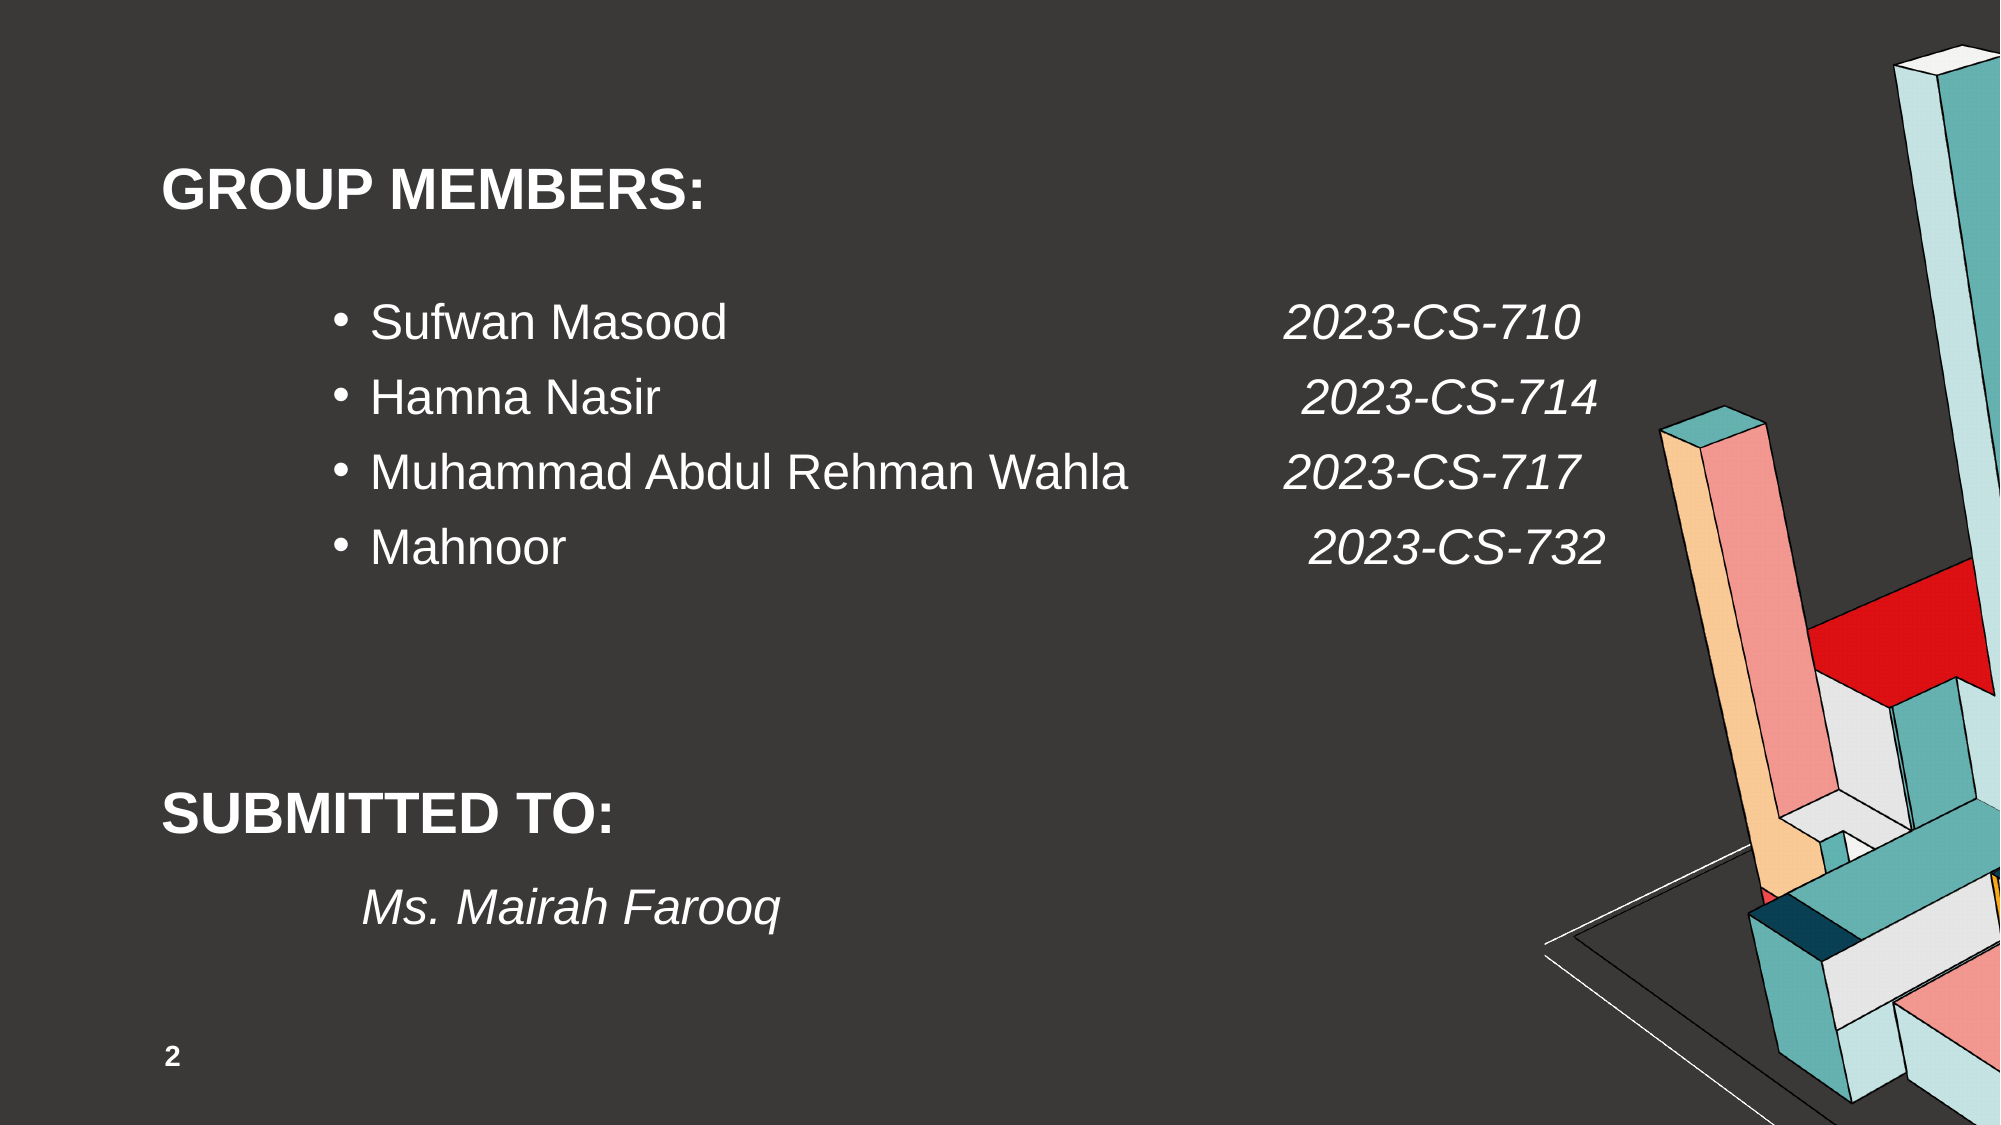

# GROUp members:
Sufwan Masood		       		 2023-CS-710
Hamna Nasir            		             2023-CS-714
Muhammad Abdul Rehman Wahla      	 2023-CS-717
Mahnoor                                                     2023-CS-732
Submitted to:
Ms. Mairah Farooq
2